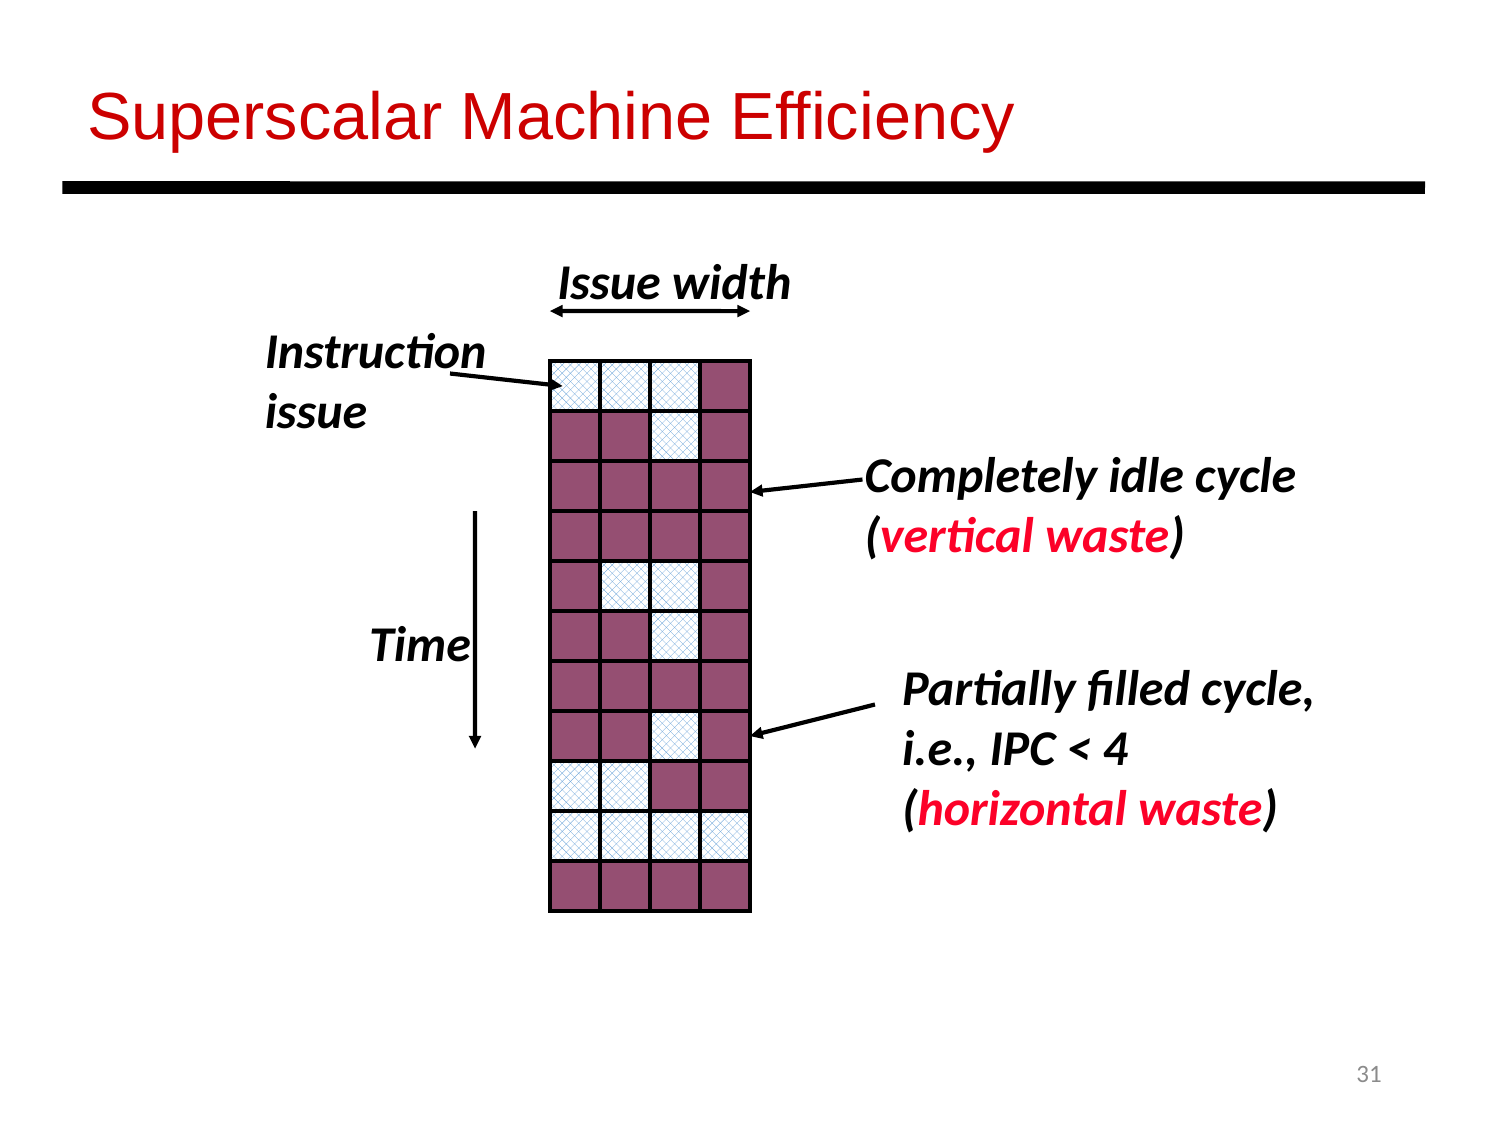

Superscalar Machine Efficiency

Issue width

Time
Instruction issue

Completely idle cycle (vertical waste)

Partially filled cycle, i.e., IPC < 4
(horizontal waste)

31